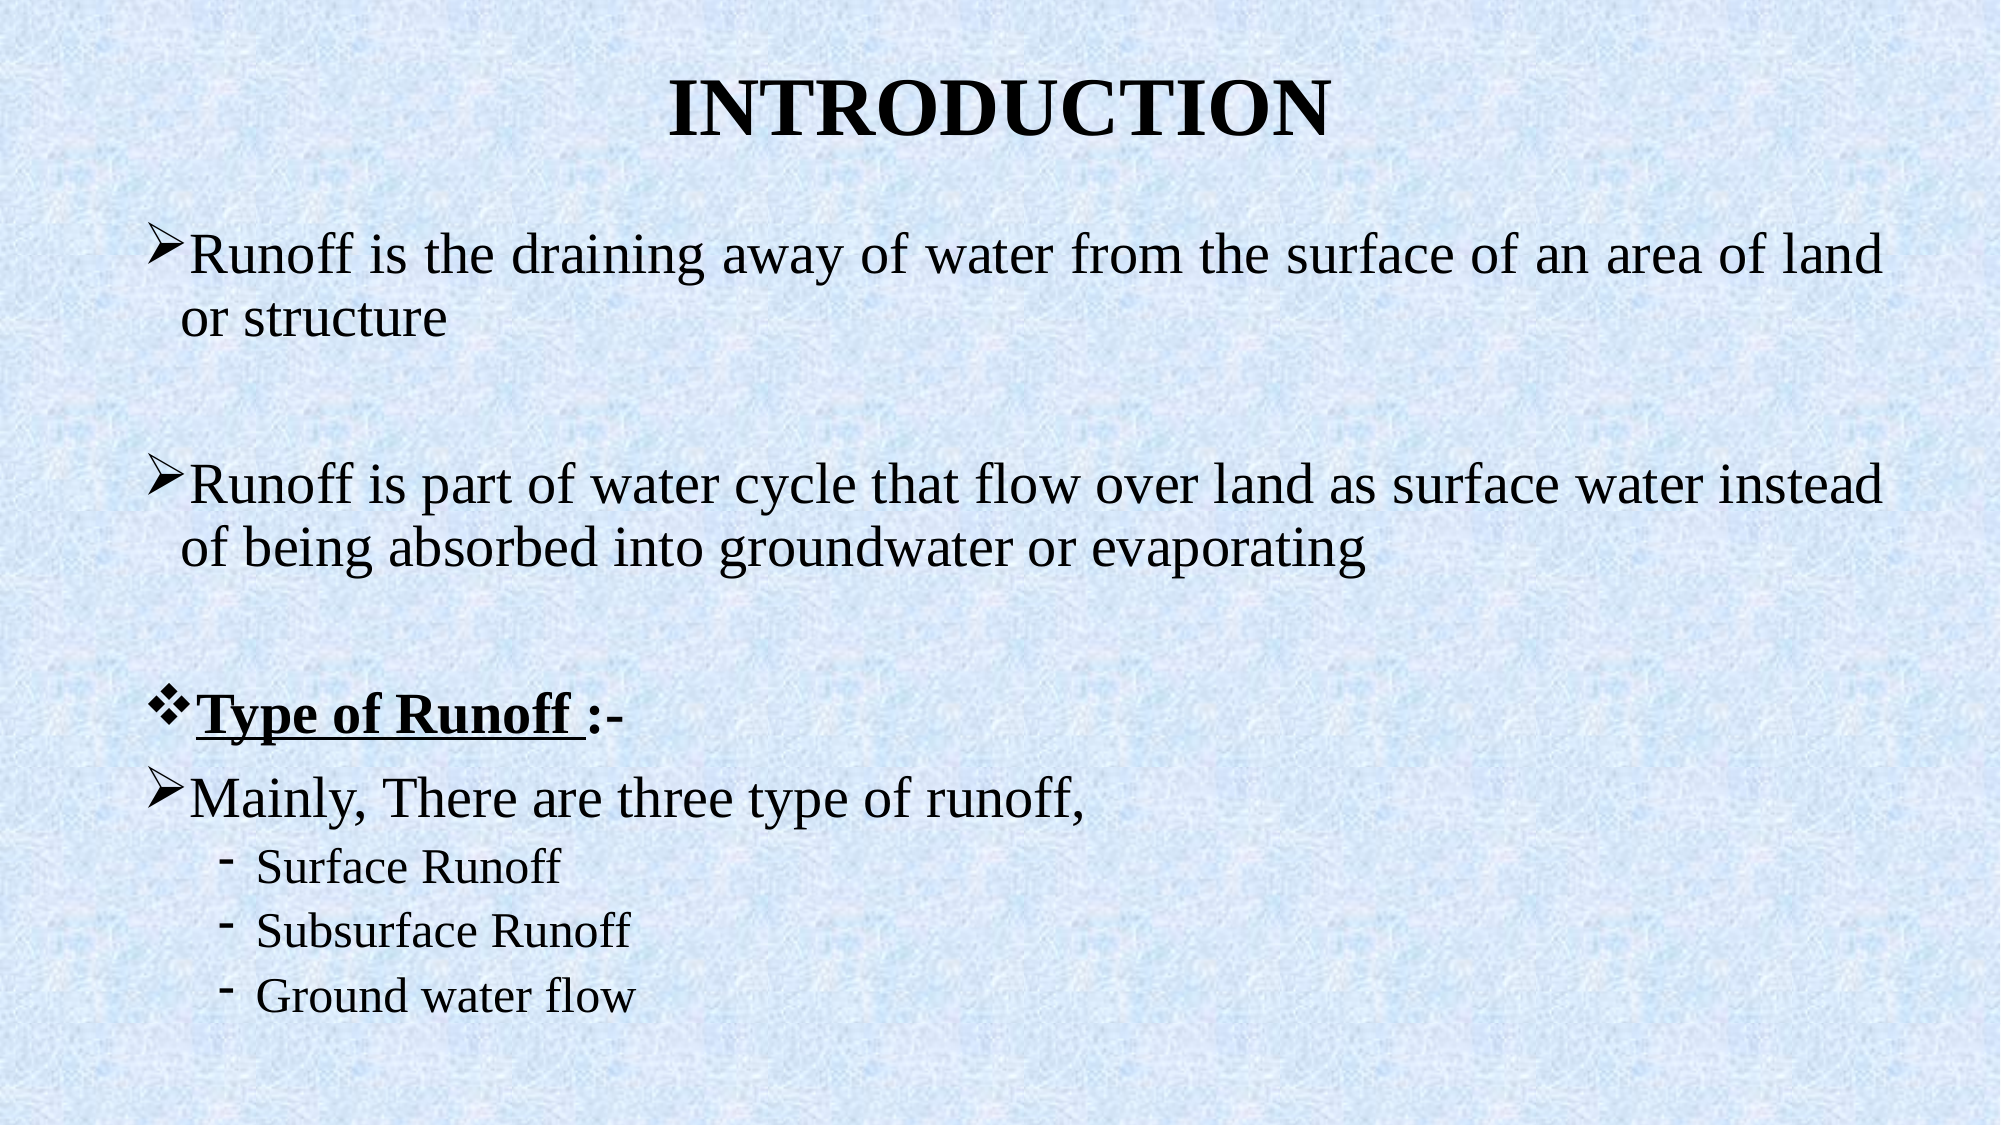

# INTRODUCTION
Runoff is the draining away of water from the surface of an area of land or structure

Runoff is part of water cycle that flow over land as surface water instead of being absorbed into groundwater or evaporating

Type of Runoff :-
Mainly, There are three type of runoff,
Surface Runoff
Subsurface Runoff
Ground water flow